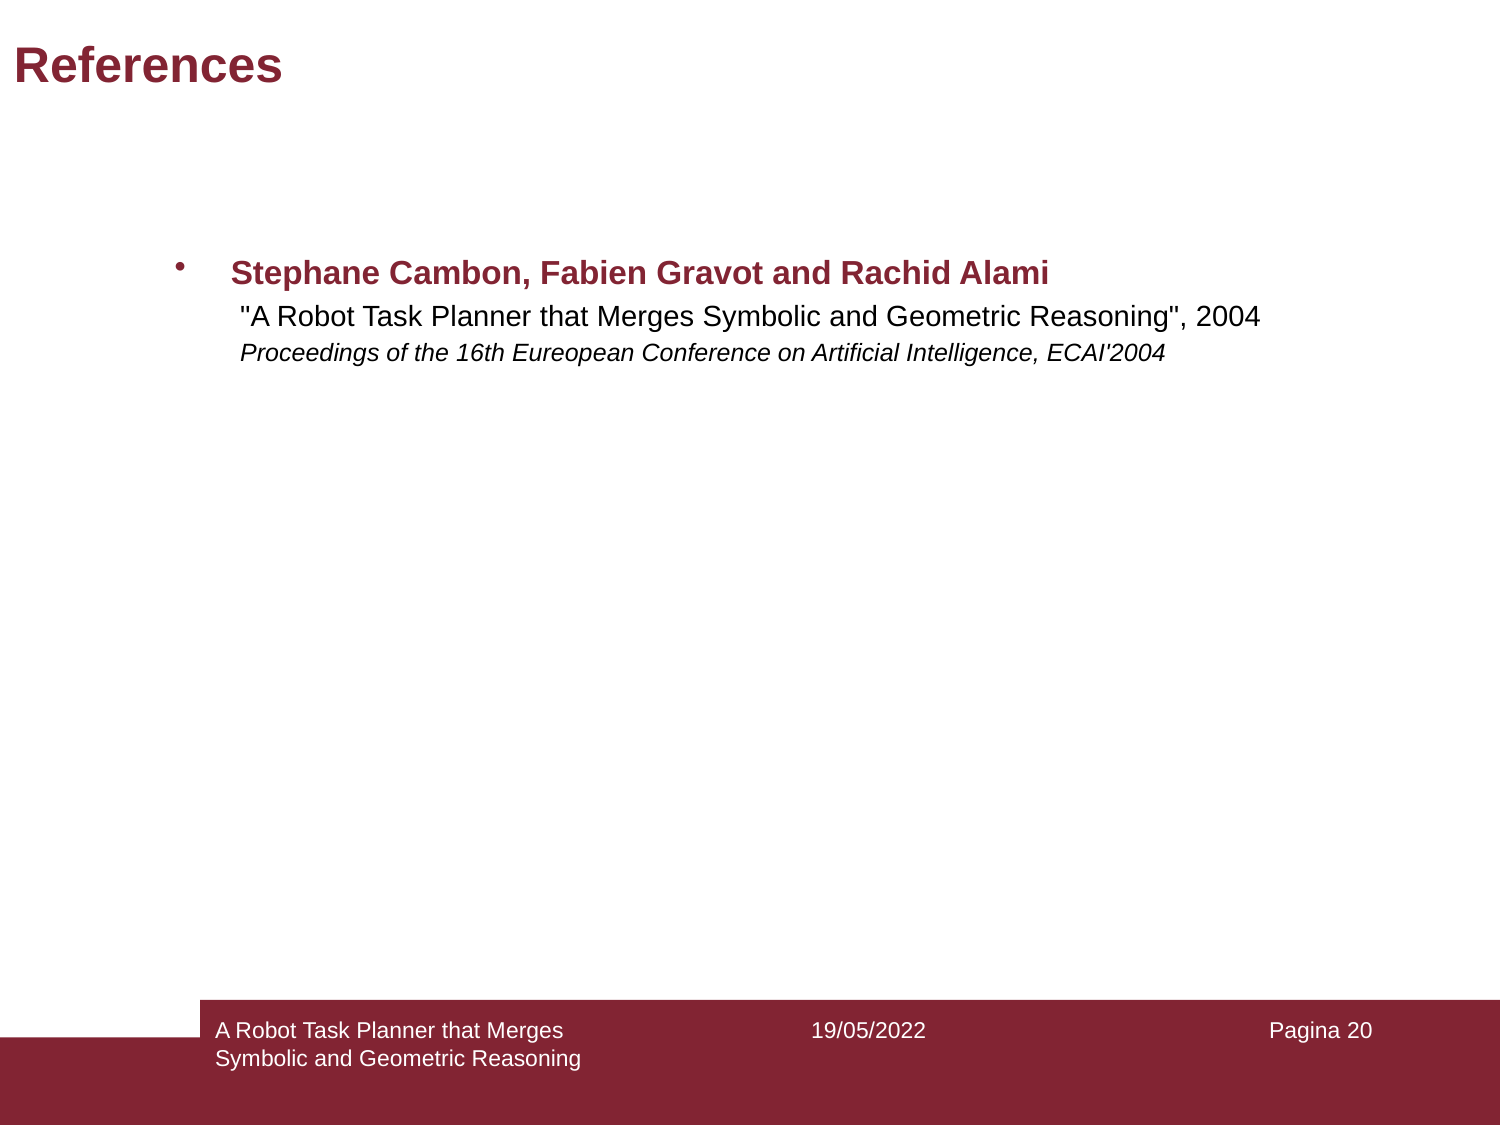

# References
Stephane Cambon, Fabien Gravot and Rachid Alami
"A Robot Task Planner that Merges Symbolic and Geometric Reasoning", 2004
Proceedings of the 16th Eureopean Conference on Artificial Intelligence, ECAI'2004
A Robot Task Planner that Merges Symbolic and Geometric Reasoning
19/05/2022
Pagina 20